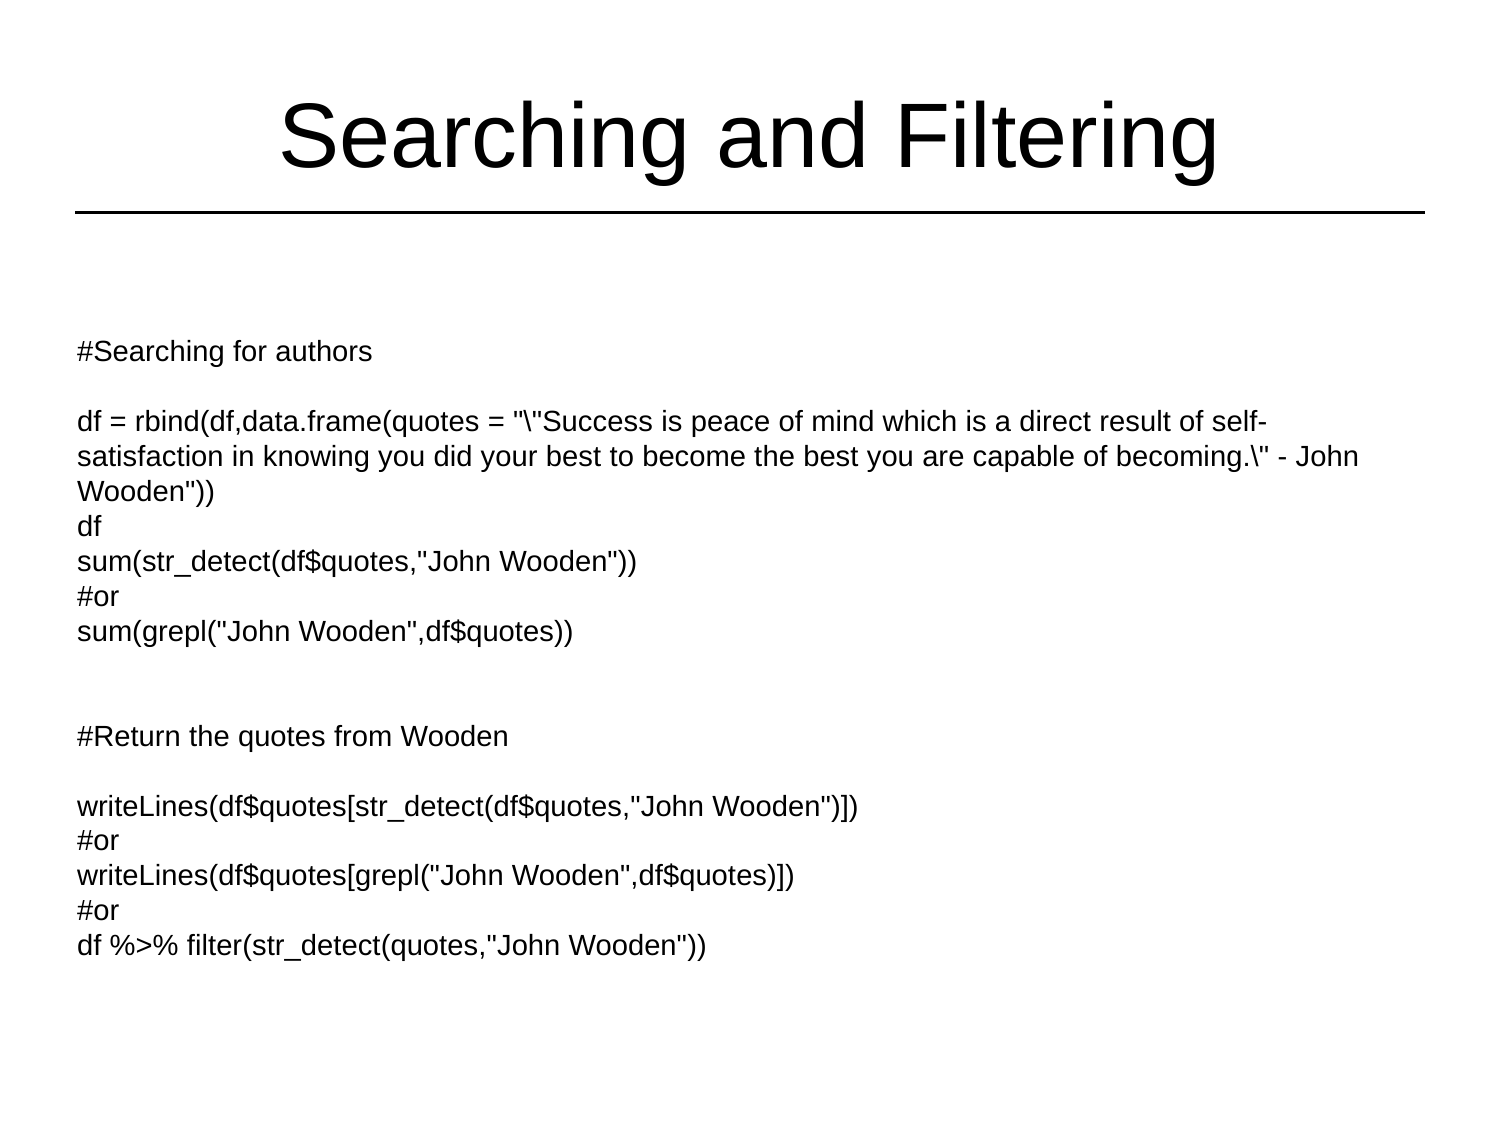

# Searching and Filtering
#Searching for authors

df = rbind(df,data.frame(quotes = "\"Success is peace of mind which is a direct result of self-satisfaction in knowing you did your best to become the best you are capable of becoming.\" - John Wooden"))
df
sum(str_detect(df$quotes,"John Wooden"))
#or
sum(grepl("John Wooden",df$quotes))

#Return the quotes from Wooden

writeLines(df$quotes[str_detect(df$quotes,"John Wooden")])
#or
writeLines(df$quotes[grepl("John Wooden",df$quotes)])
#or
df %>% filter(str_detect(quotes,"John Wooden"))